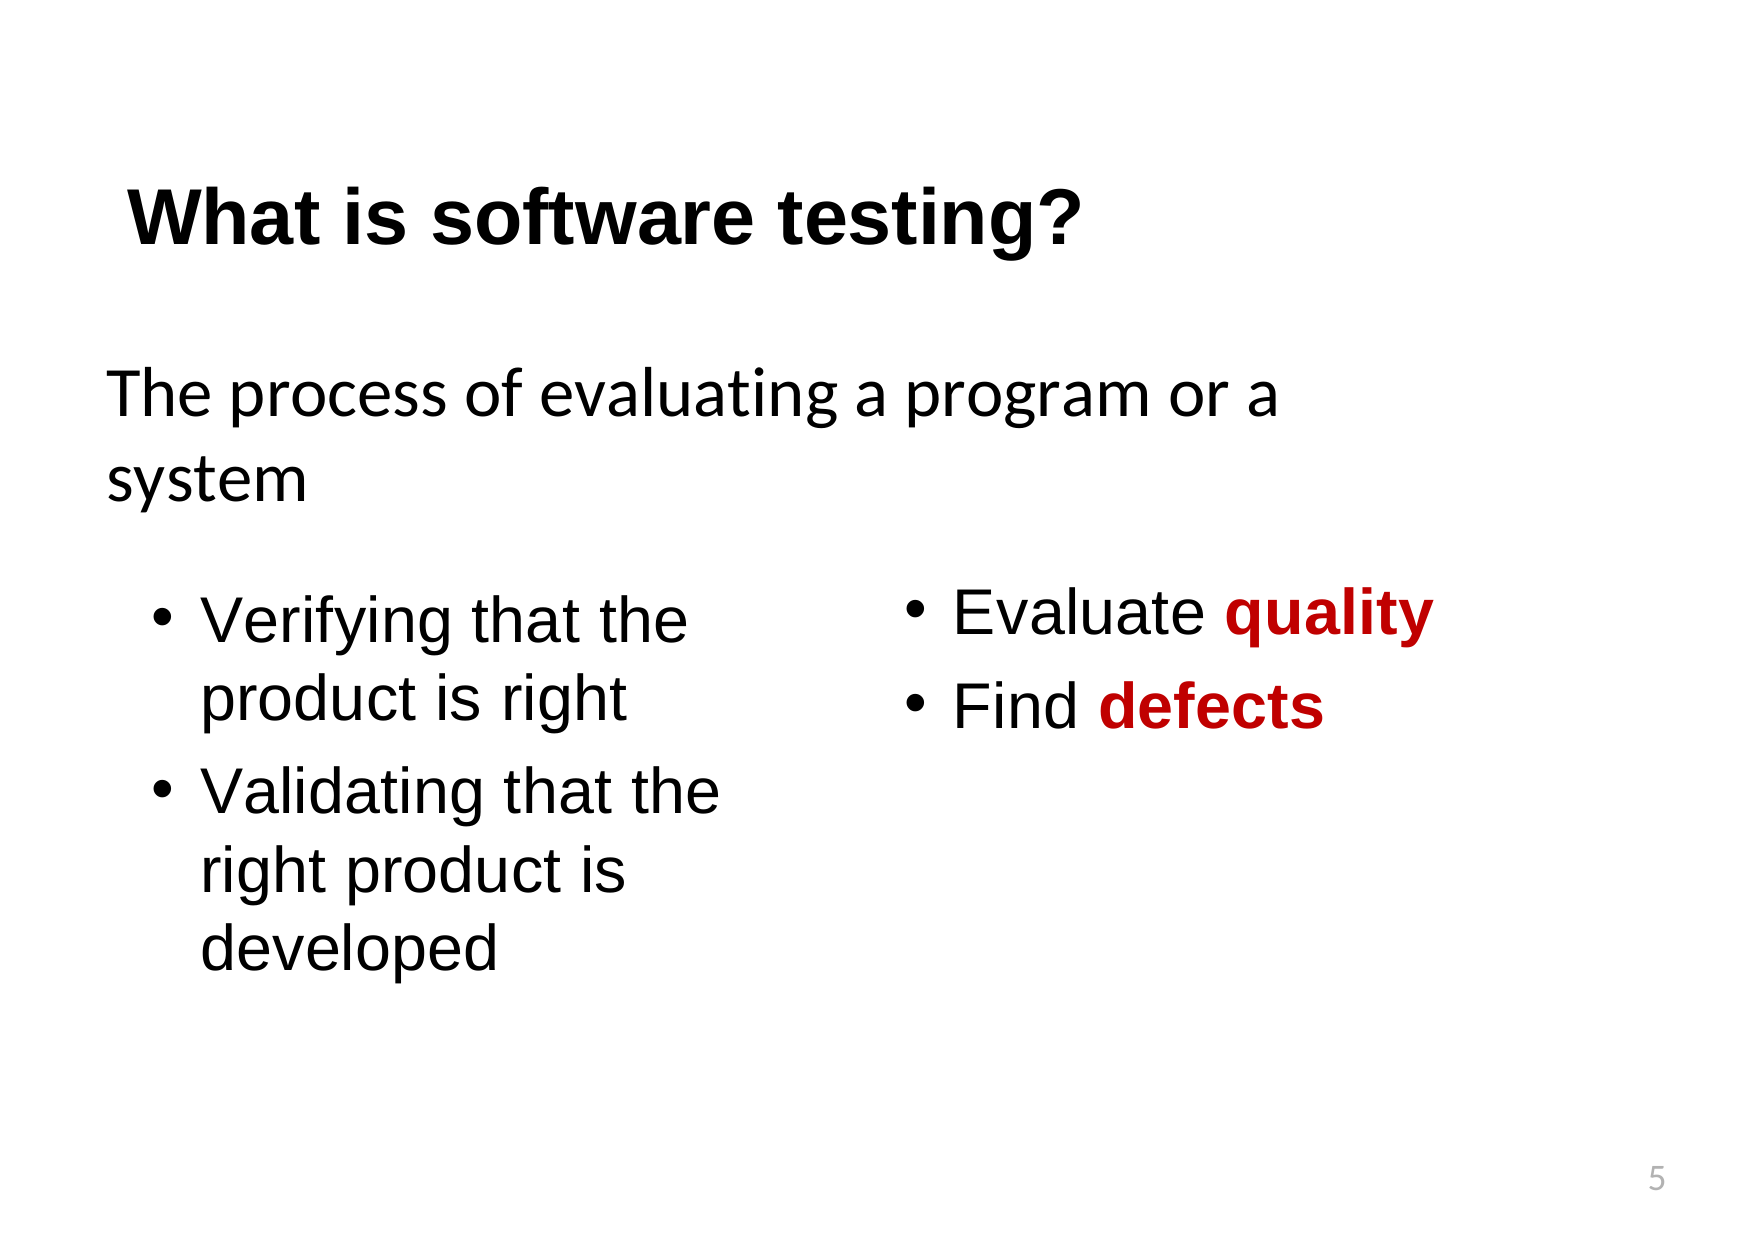

# What is software testing?
The process of evaluating a program or a system
Evaluate quality

Find defects
Verifying that the product is right

Validating that the right product is developed
5